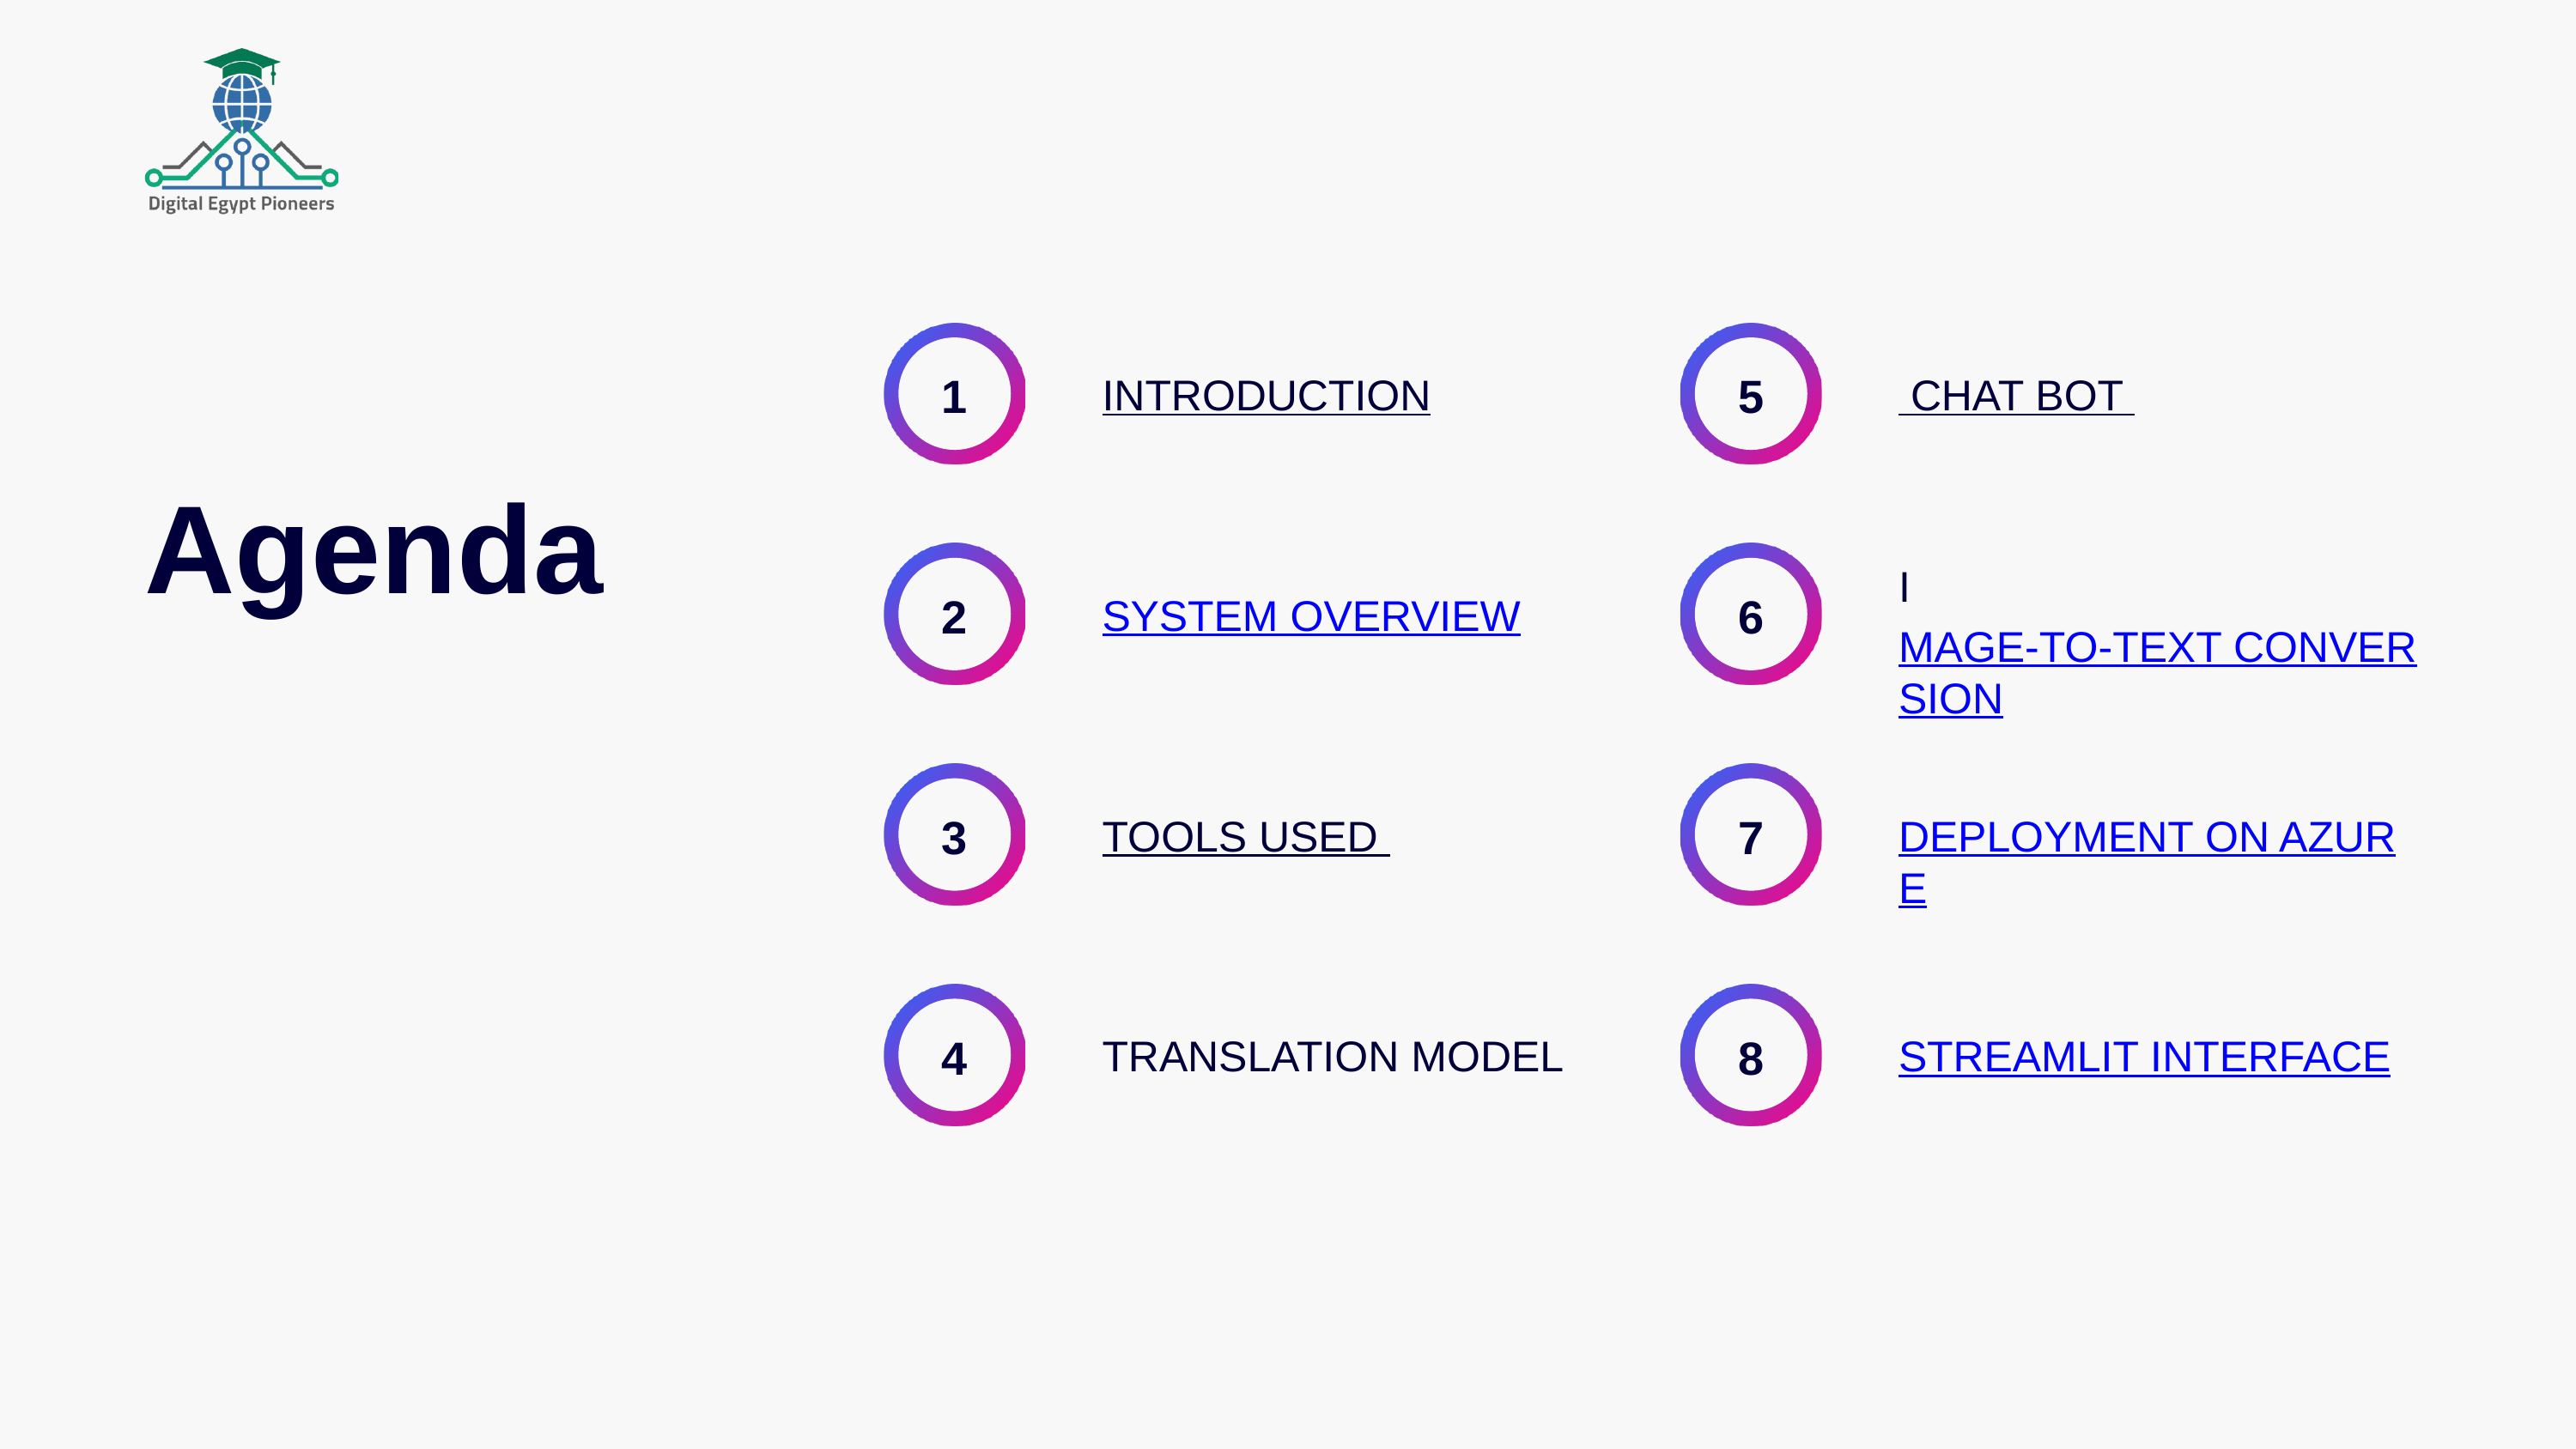

1

5
INTRODUCTION
 CHAT BOT
Agenda

IMAGE-TO-TEXT CONVERSION

2

6
SYSTEM OVERVIEW

3

7
TOOLS USED
DEPLOYMENT ON AZURE

4

8
TRANSLATION MODEL
STREAMLIT INTERFACE